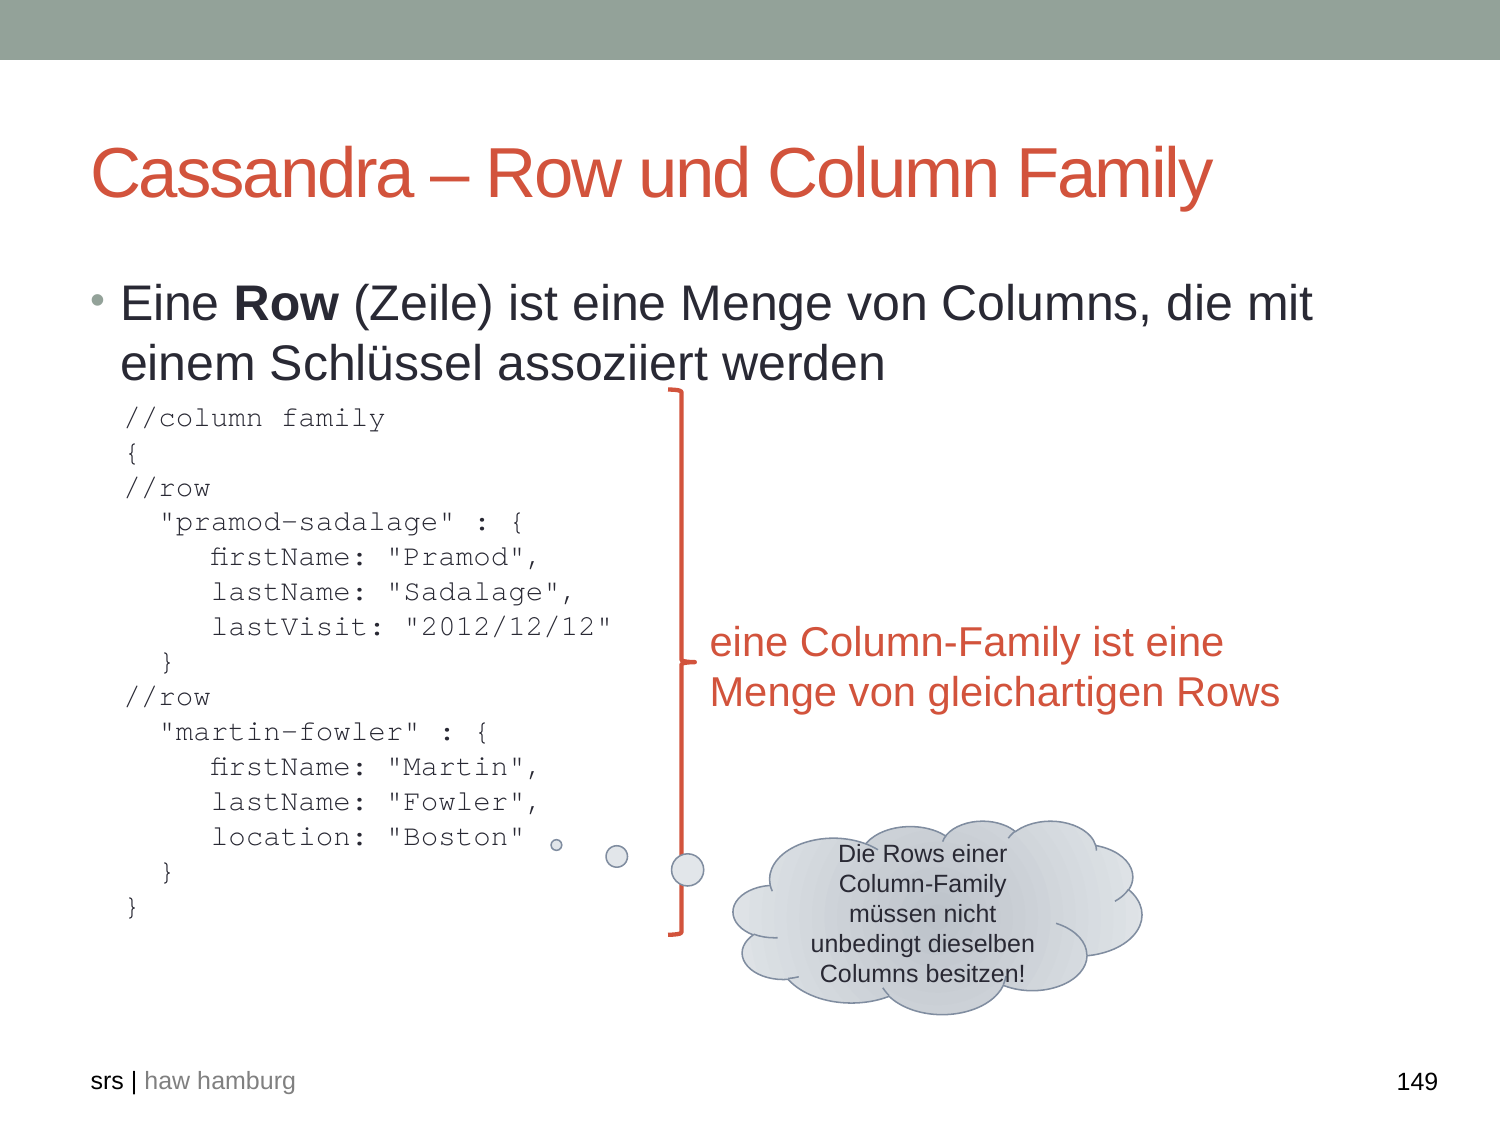

# Cassandra – Row und Column Family
Eine Row (Zeile) ist eine Menge von Columns, die mit einem Schlüssel assoziiert werden

//column family
{
//row
  "pramod-sadalage" : {
     firstName: "Pramod",
     lastName: "Sadalage",
     lastVisit: "2012/12/12"
  }
//row
  "martin-fowler" : {
     firstName: "Martin",
     lastName: "Fowler",
     location: "Boston"
  }
}

eine Column-Family ist eine Menge von gleichartigen Rows
Die Rows einer Column-Family müssen nicht unbedingt dieselben Columns besitzen!